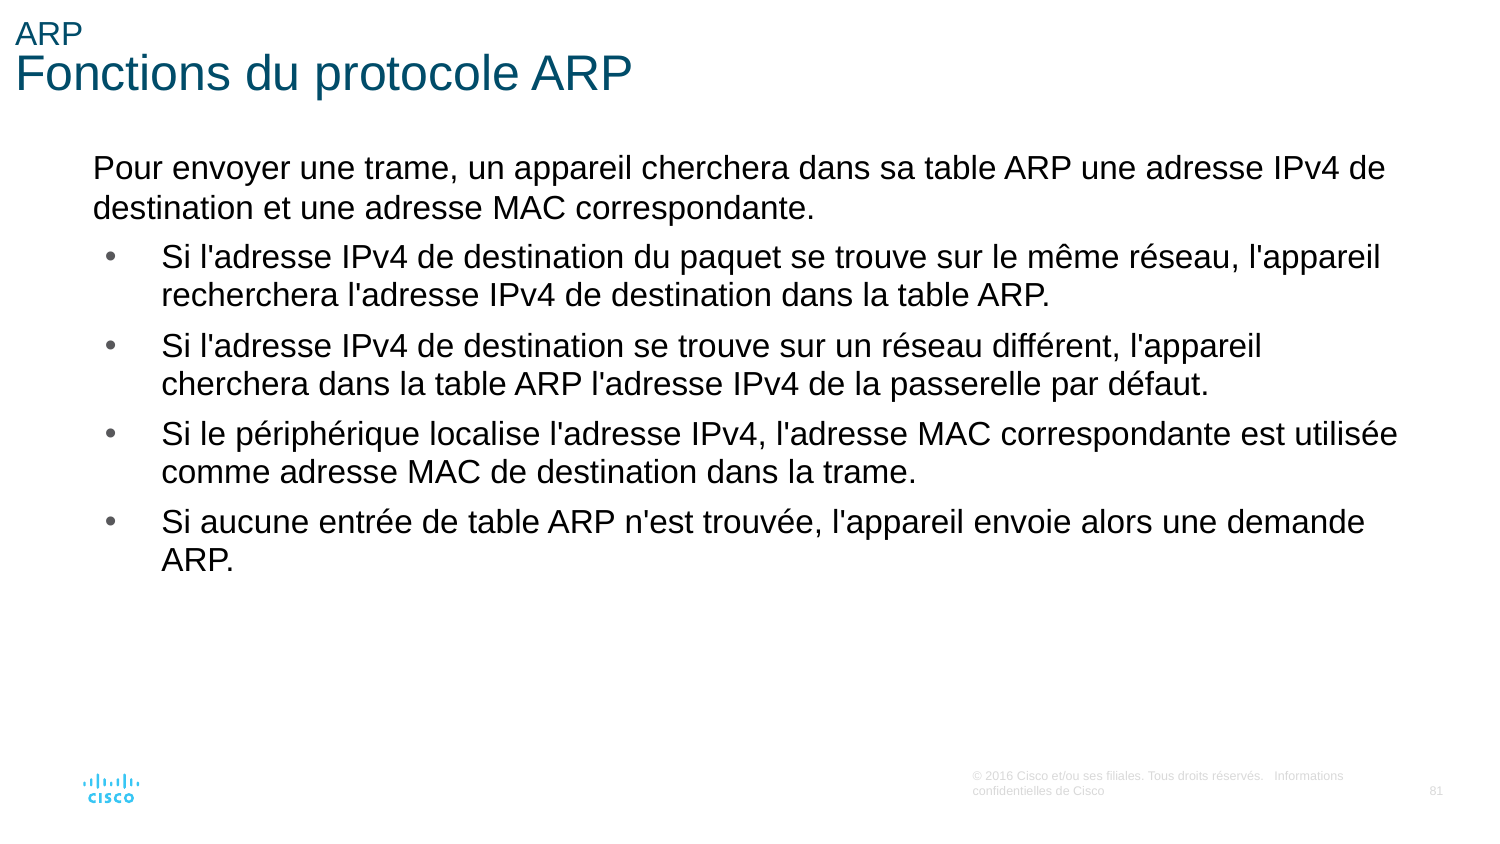

# ARP Fonctions du protocole ARP
Pour envoyer une trame, un appareil cherchera dans sa table ARP une adresse IPv4 de destination et une adresse MAC correspondante.
Si l'adresse IPv4 de destination du paquet se trouve sur le même réseau, l'appareil recherchera l'adresse IPv4 de destination dans la table ARP.
Si l'adresse IPv4 de destination se trouve sur un réseau différent, l'appareil cherchera dans la table ARP l'adresse IPv4 de la passerelle par défaut.
Si le périphérique localise l'adresse IPv4, l'adresse MAC correspondante est utilisée comme adresse MAC de destination dans la trame.
Si aucune entrée de table ARP n'est trouvée, l'appareil envoie alors une demande ARP.